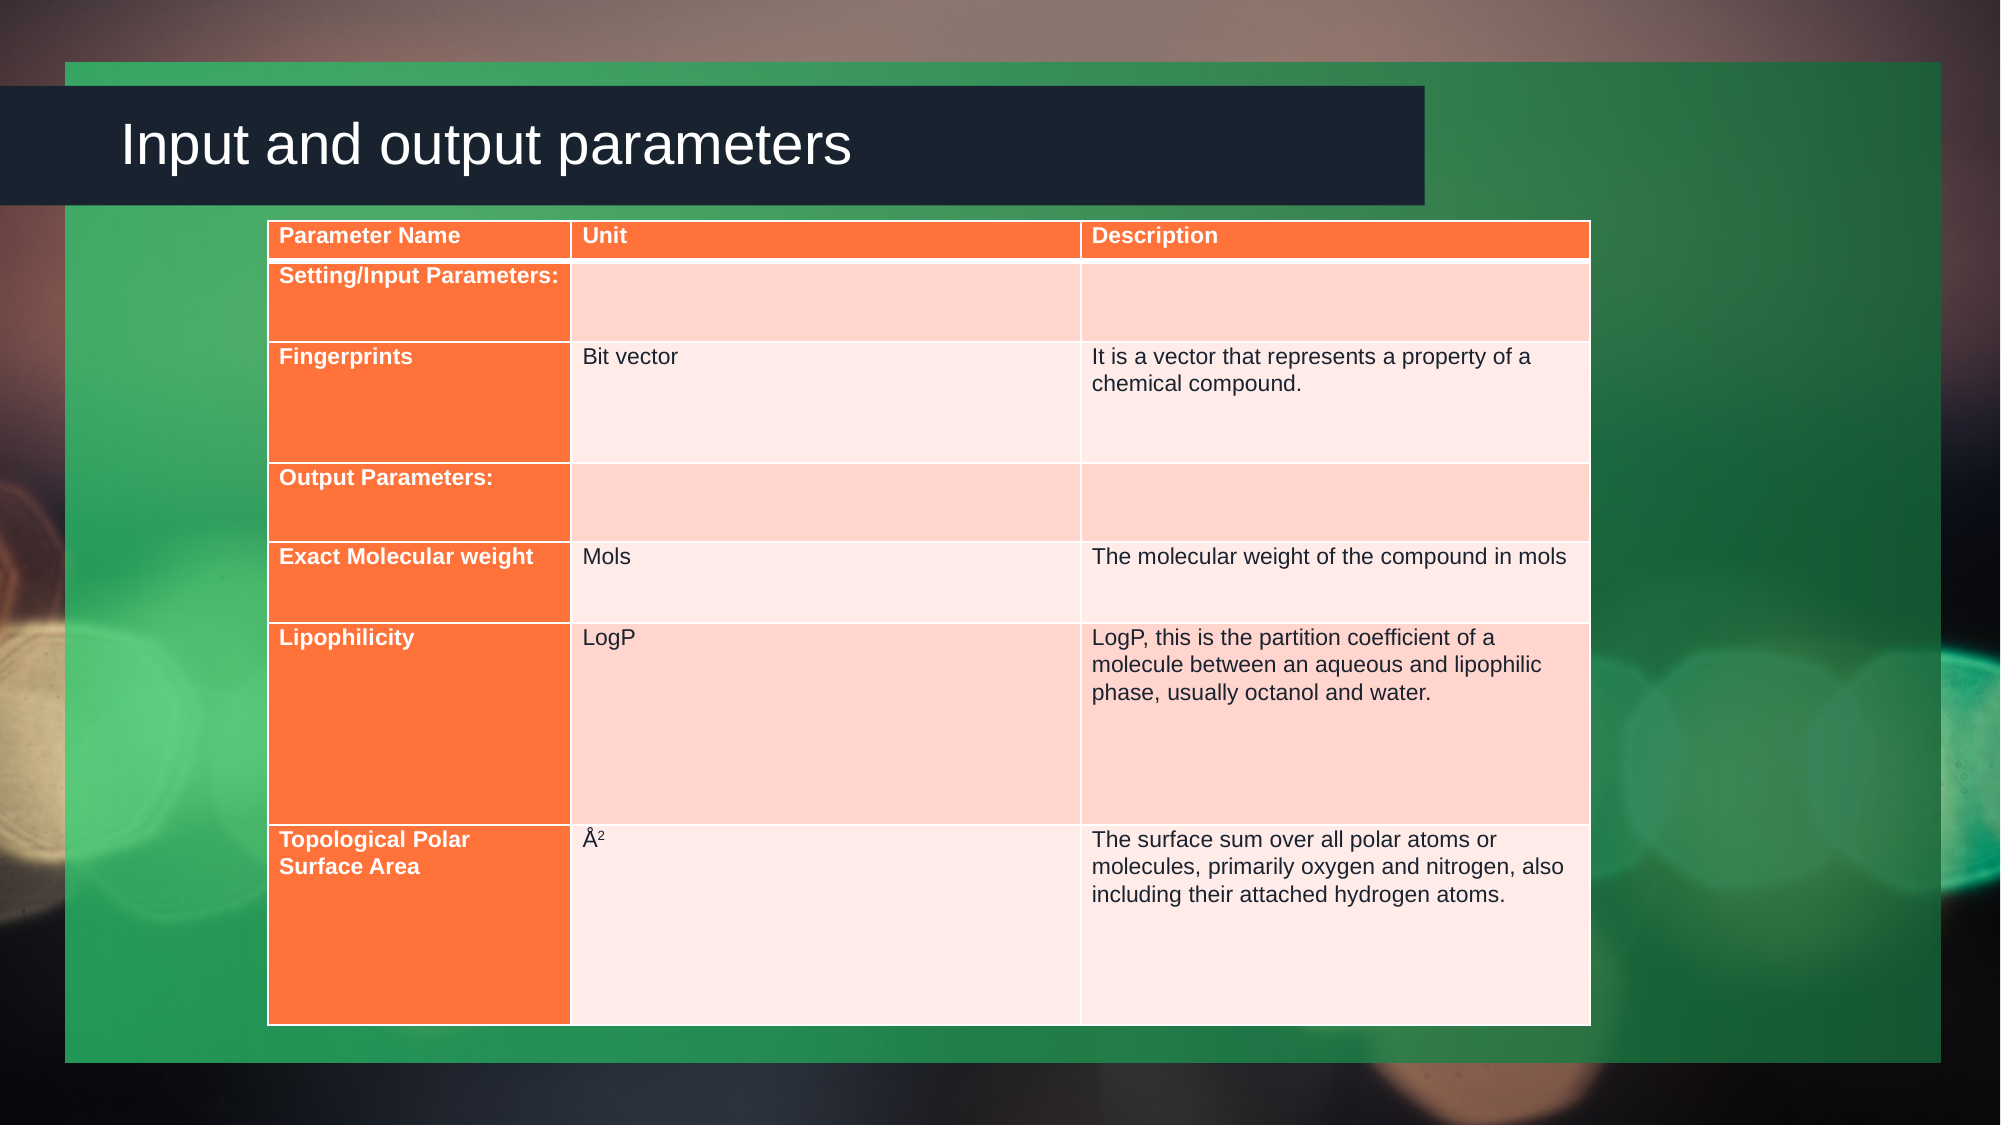

Input and output parameters
| Parameter Name | Unit | Description |
| --- | --- | --- |
| Setting/Input Parameters: |  |  |
| Fingerprints | Bit vector | It is a vector that represents a property of a chemical compound. |
| Output Parameters: |  |  |
| Exact Molecular weight | Mols | The molecular weight of the compound in mols |
| Lipophilicity | LogP | LogP, this is the partition coefficient of a molecule between an aqueous and lipophilic phase, usually octanol and water. |
| Topological Polar Surface Area | Å2 | The surface sum over all polar atoms or molecules, primarily oxygen and nitrogen, also including their attached hydrogen atoms. |